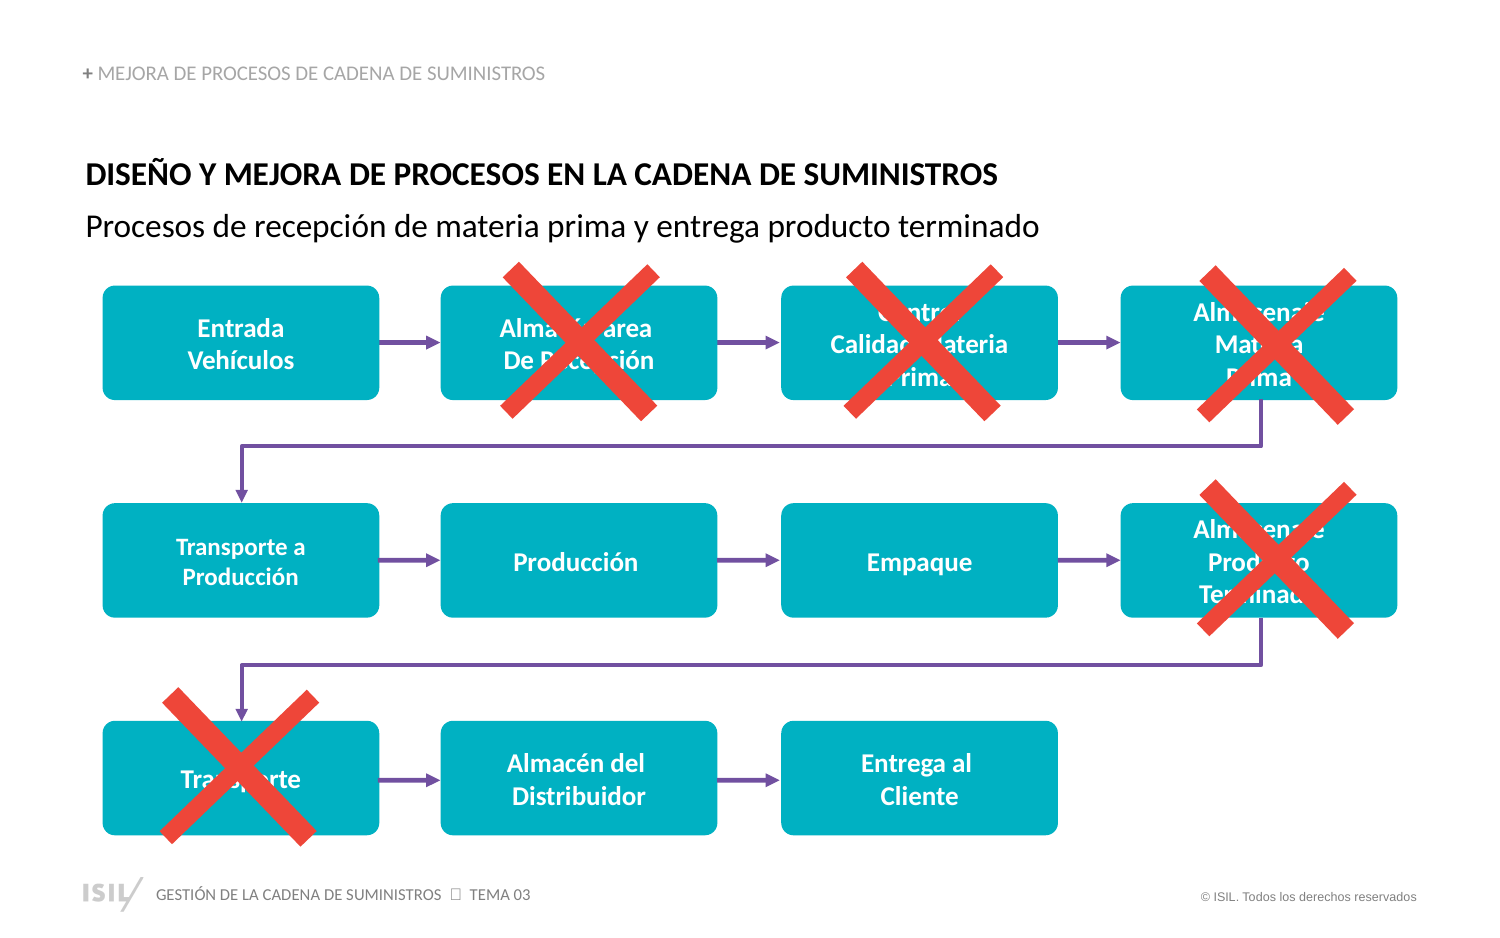

+ MEJORA DE PROCESOS DE CADENA DE SUMINISTROS
DISEÑO Y MEJORA DE PROCESOS EN LA CADENA DE SUMINISTROS
Procesos de recepción de materia prima y entrega producto terminado

Entrada
Vehículos
Almacén área
De Recepción
Control
Calidad Materia
Prima
Almacenaje
Materia
Prima

Transporte a
Producción
Producción
Empaque
Almacenaje
Producto
Terminado

Transporte
Almacén del
Distribuidor
Entrega al
Cliente